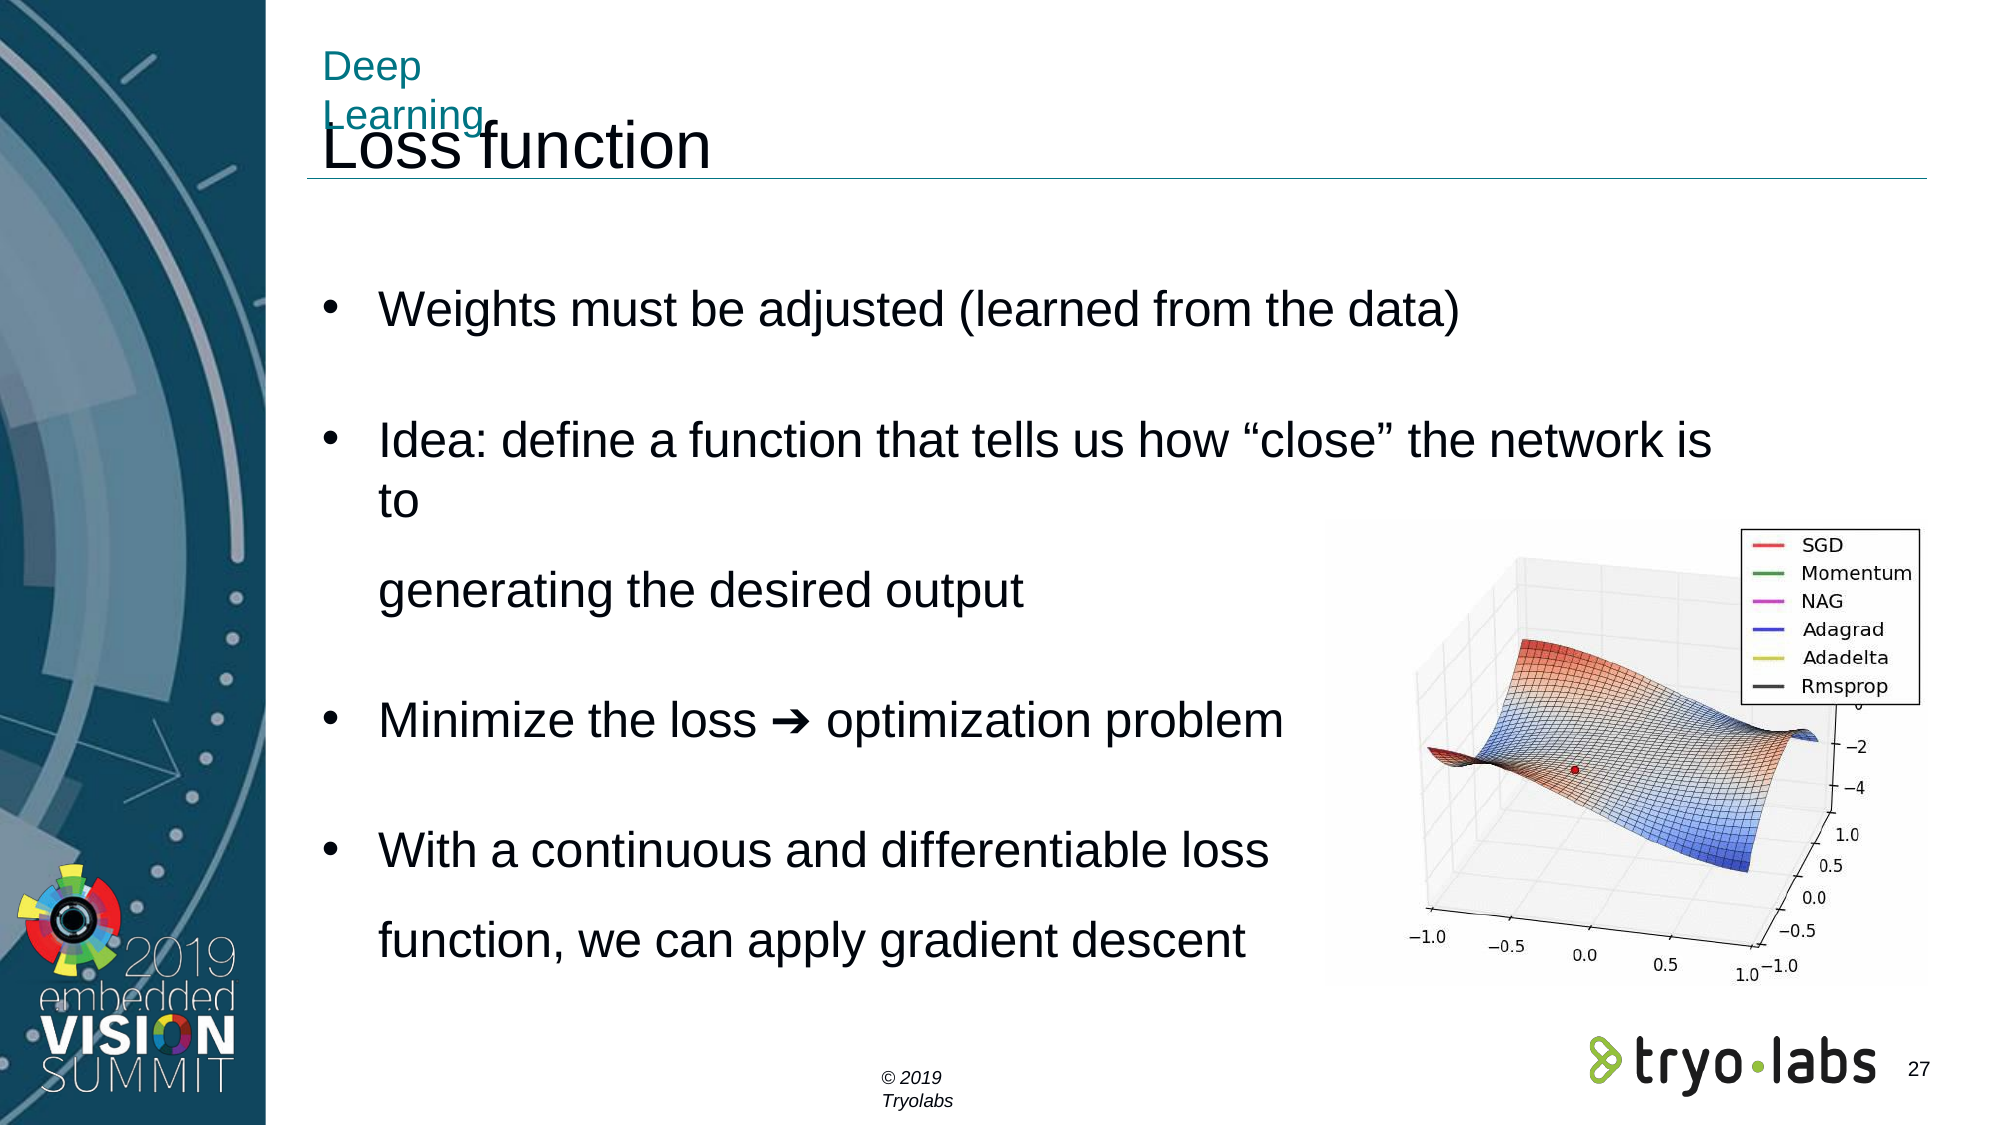

Deep Learning
# Loss function

Weights must be adjusted (learned from the data)

Idea: define a function that tells us how “close” the network is to
generating the desired output

Minimize the loss ➔ optimization problem

With a continuous and differentiable loss
function, we can apply gradient descent

27
© 2019 Tryolabs